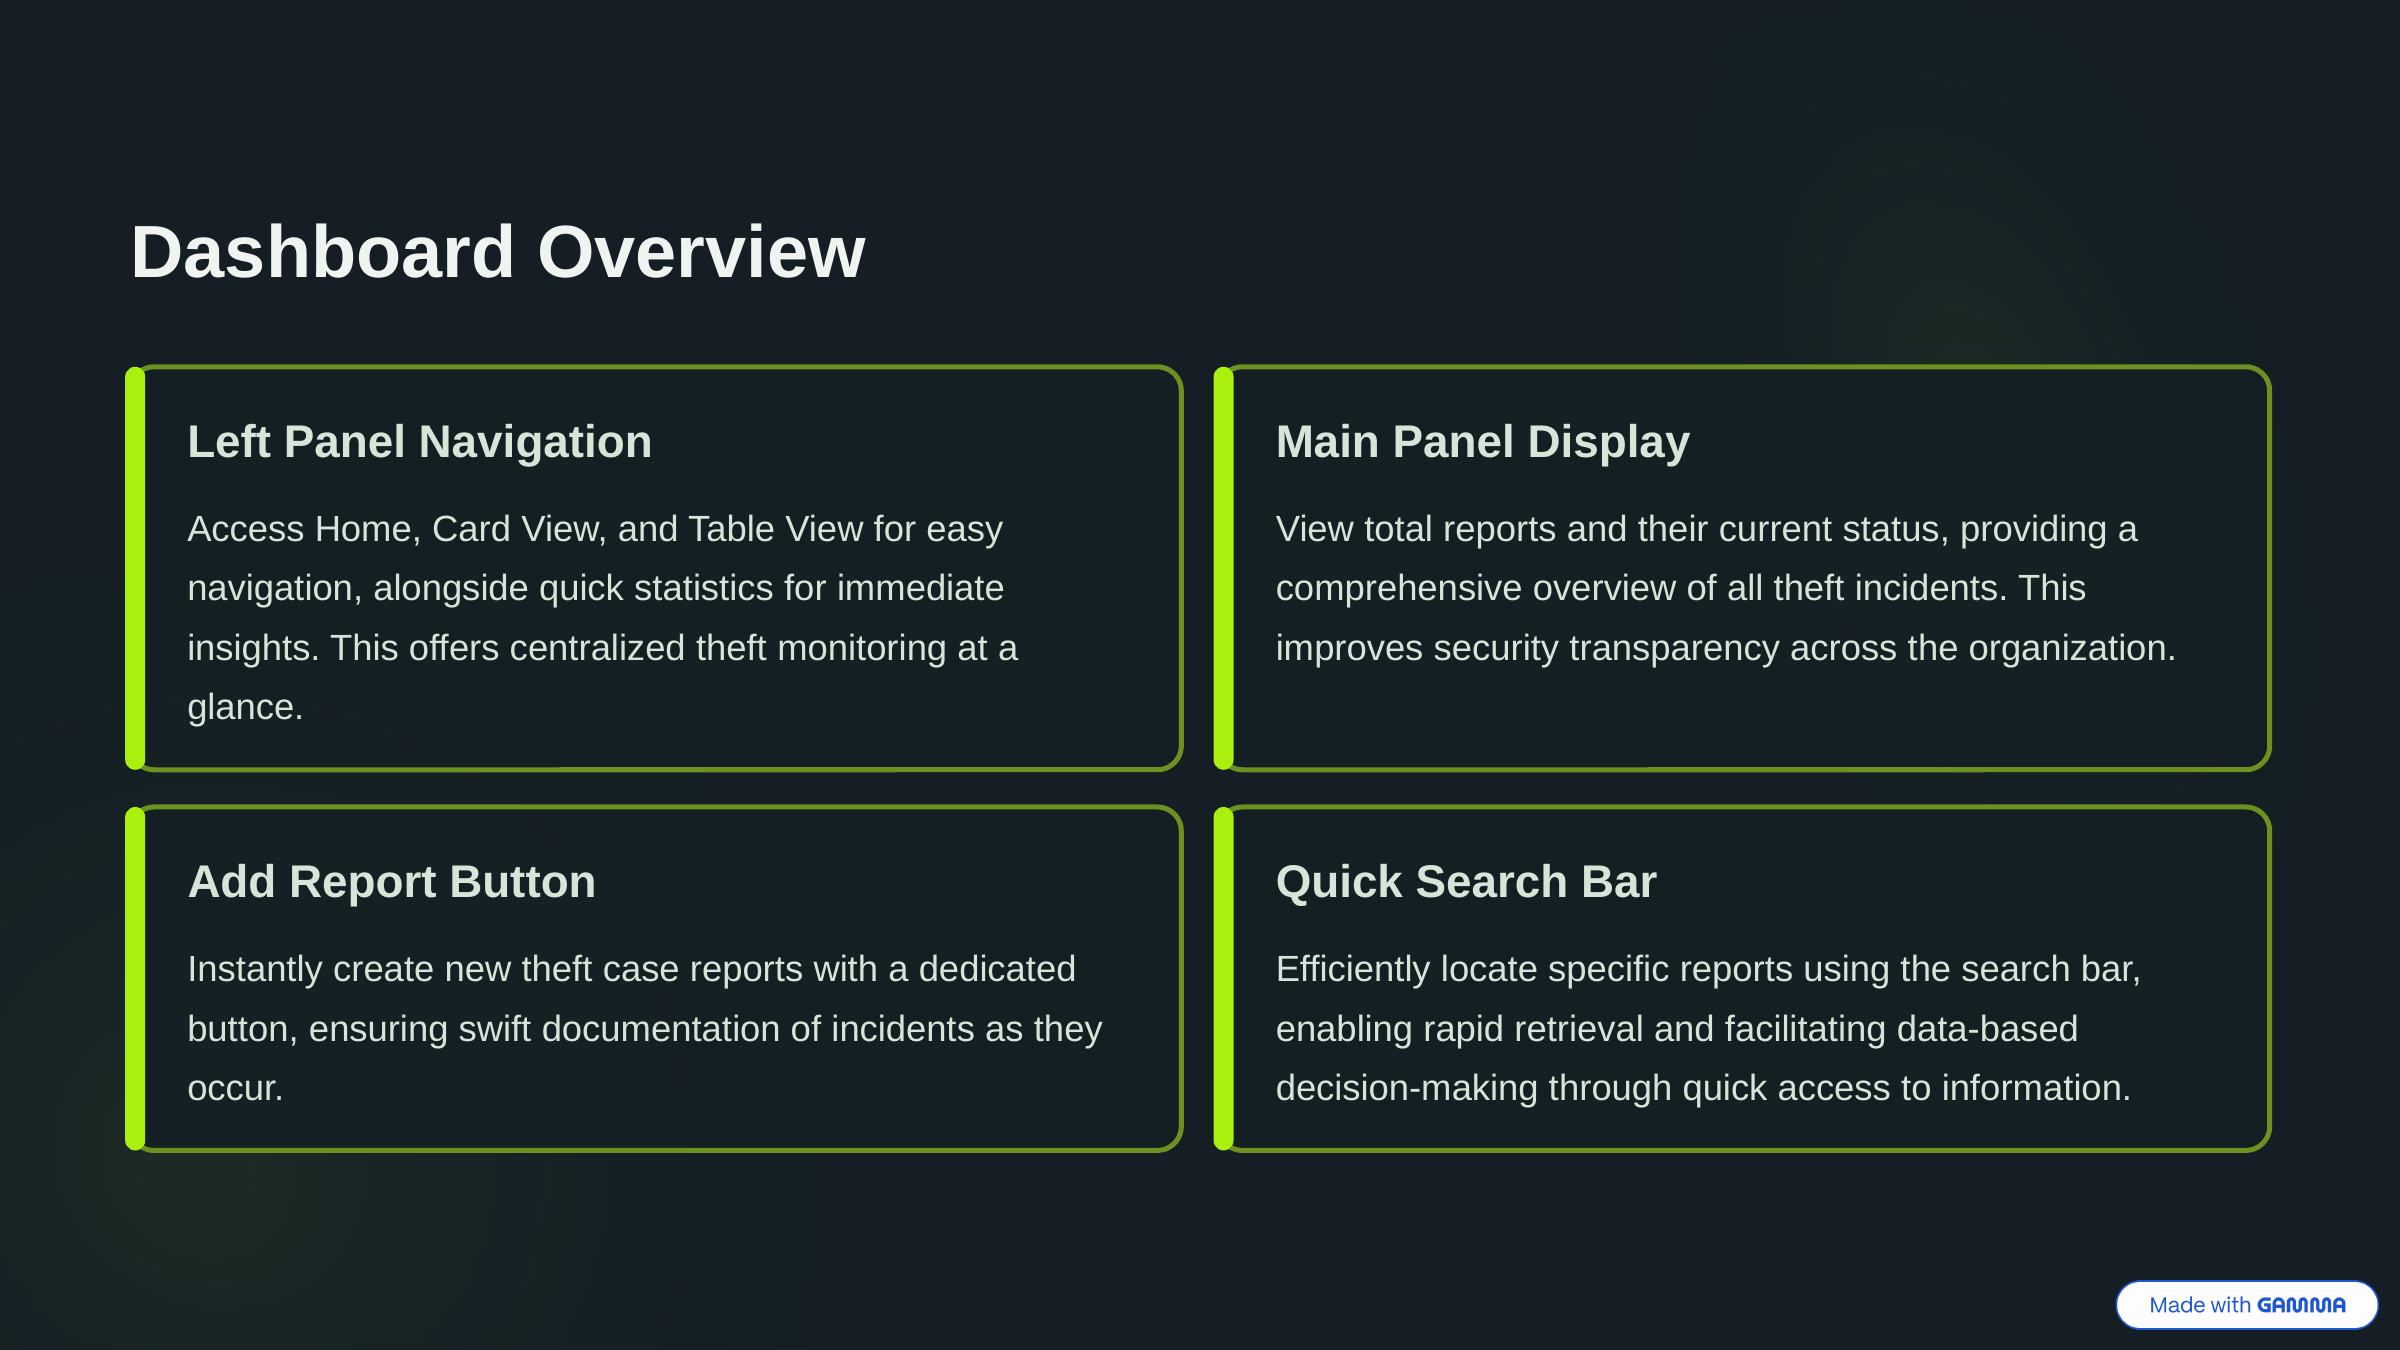

Dashboard Overview

Left Panel Navigation
Main Panel Display
Access Home, Card View, and Table View for easy navigation, alongside quick statistics for immediate insights. This offers centralized theft monitoring at a glance.
View total reports and their current status, providing a comprehensive overview of all theft incidents. This improves security transparency across the organization.

Add Report Button
Quick Search Bar
Instantly create new theft case reports with a dedicated button, ensuring swift documentation of incidents as they occur.
Efficiently locate specific reports using the search bar, enabling rapid retrieval and facilitating data-based decision-making through quick access to information.